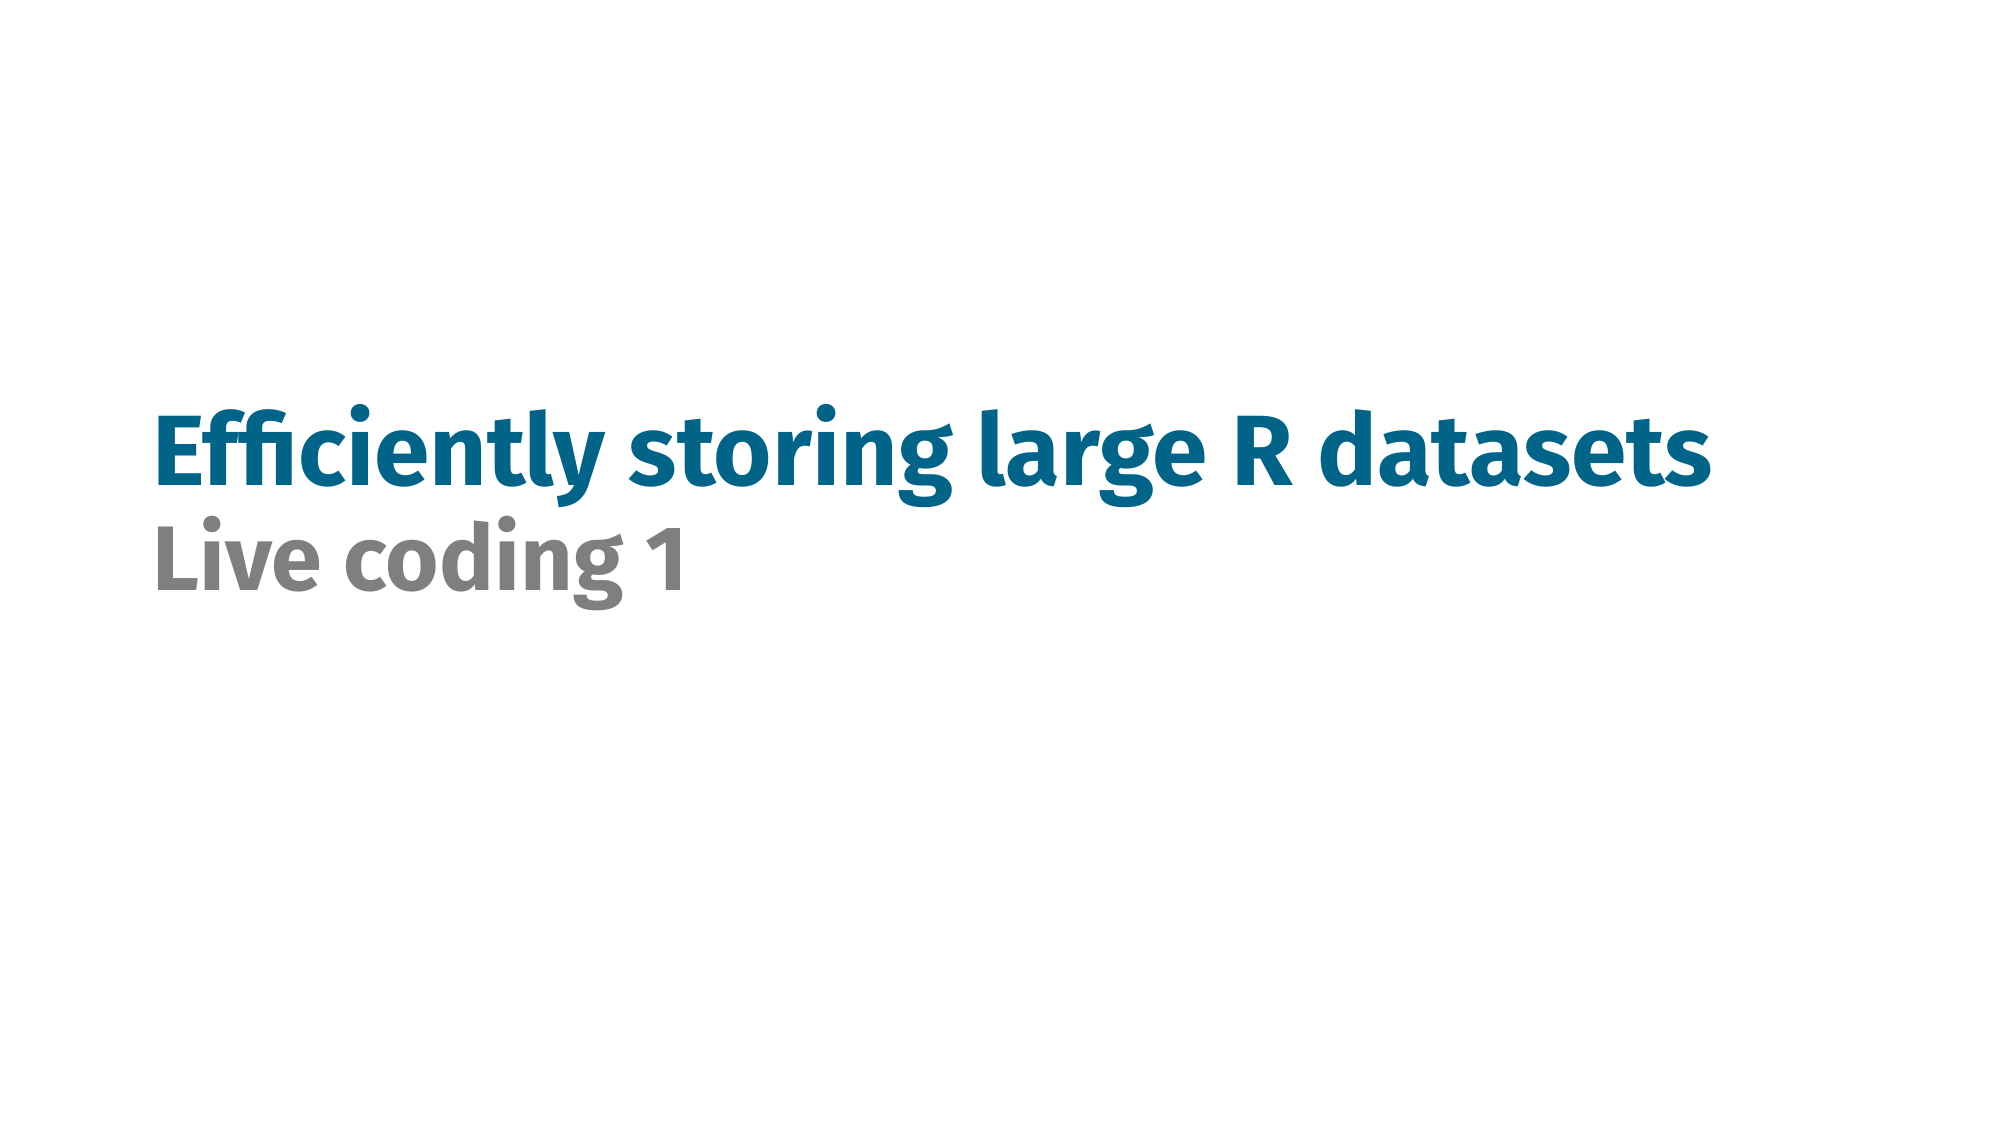

# Efficiently storing large R datasets
Live coding 1